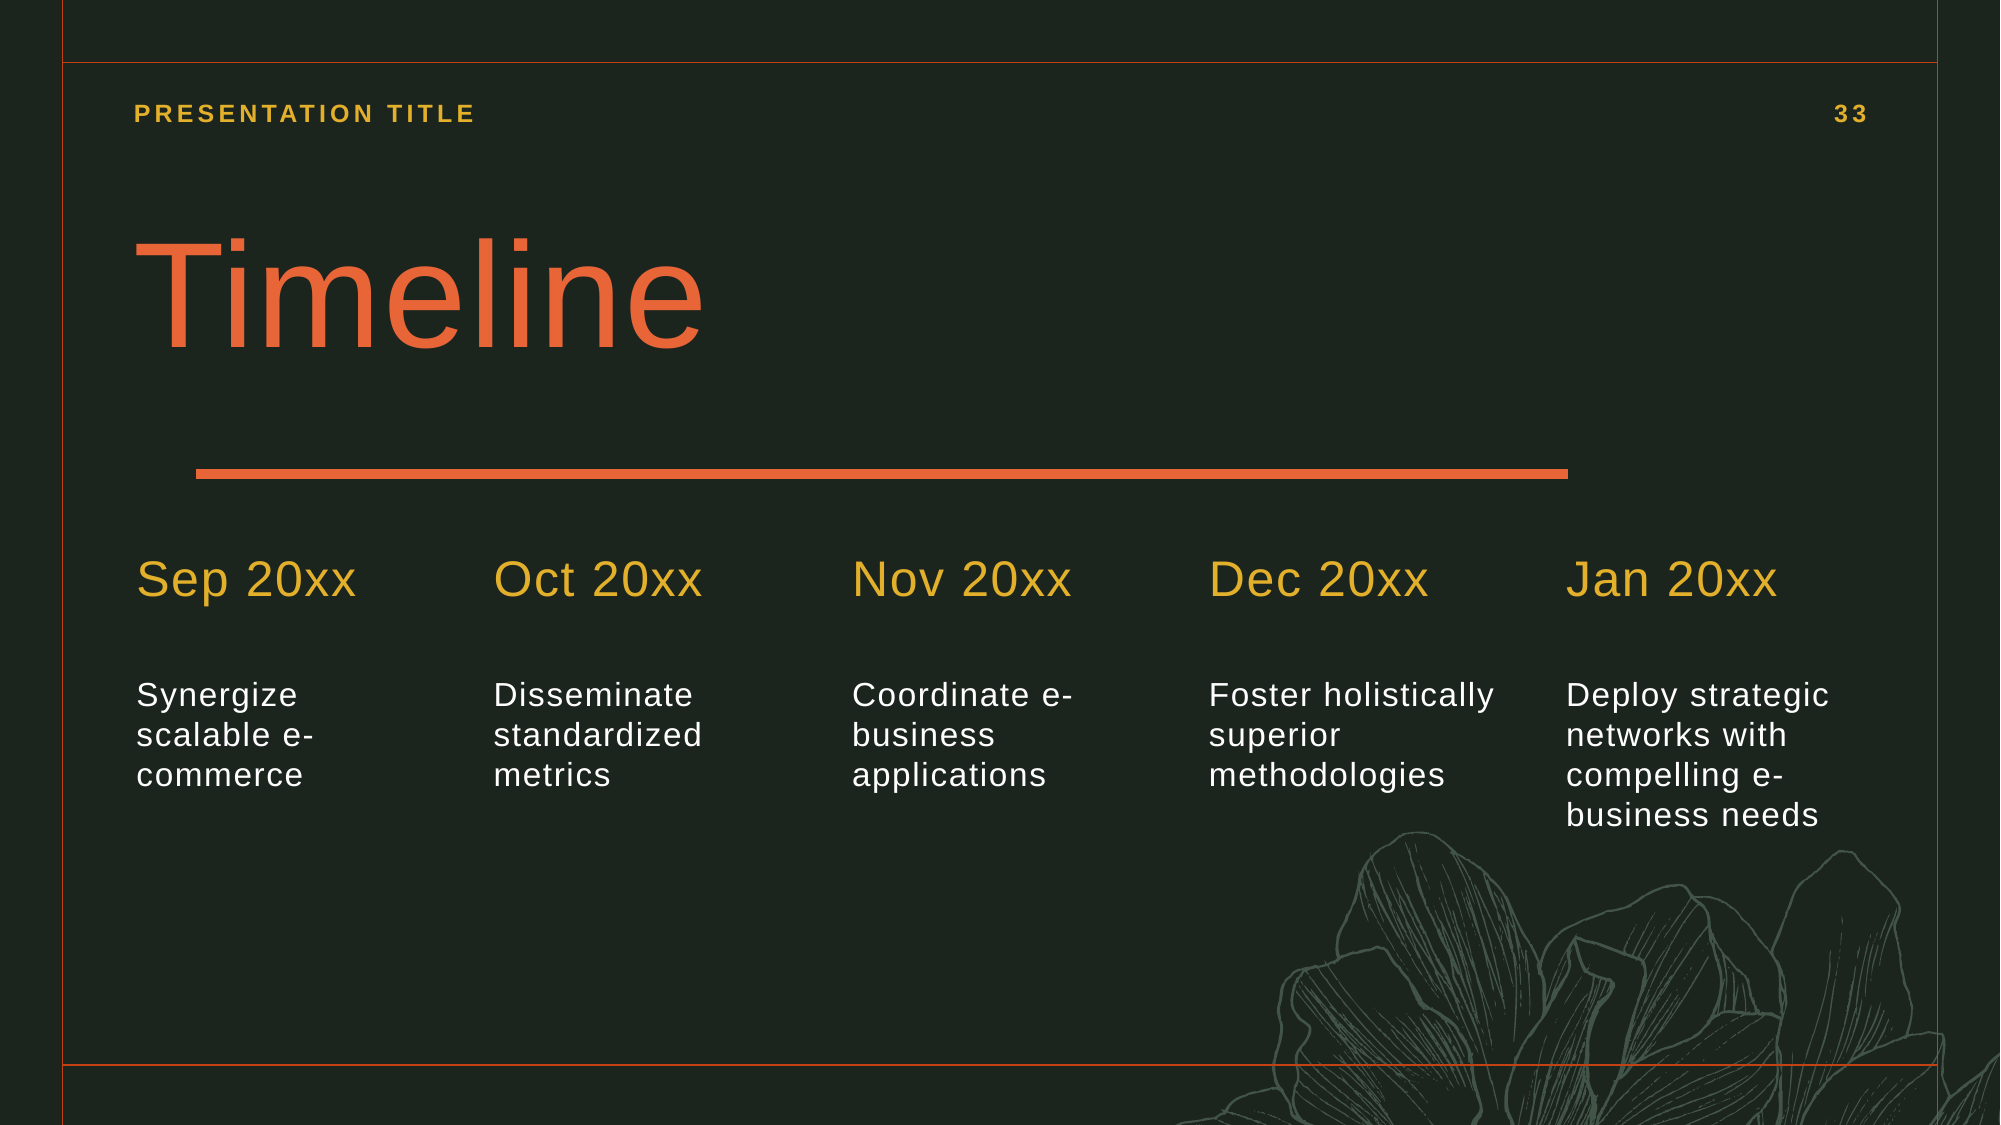

PRESENTATION TITLE
33
# Timeline

Sep 20xx
Oct 20xx
Nov 20xx
Dec 20xx
Jan 20xx
Synergize scalable e-commerce

Disseminate standardized metrics

Coordinate e-business applications

Foster holistically superior methodologies
Deploy strategic networks with compelling e-business needs